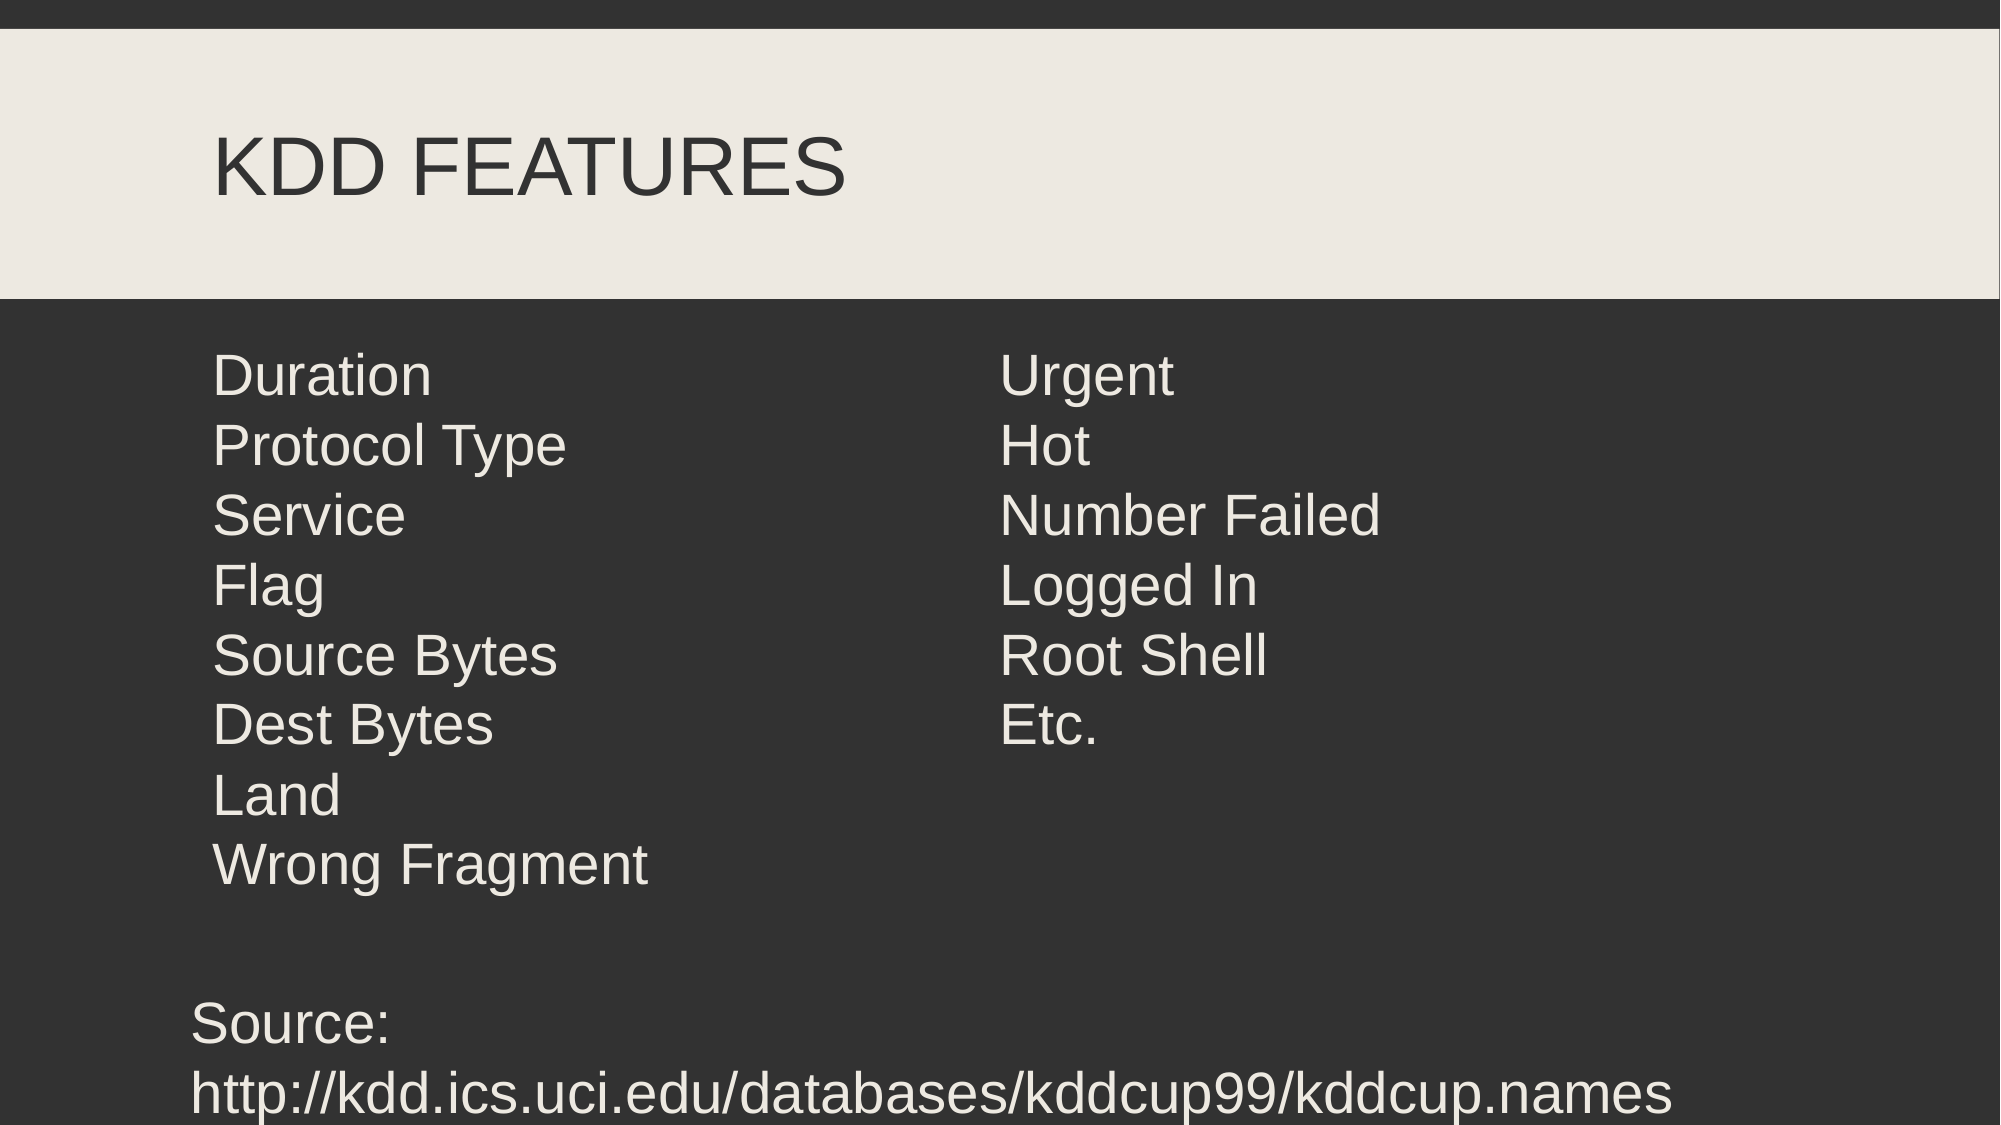

# KDD Features
Duration
Protocol Type
Service
Flag
Source Bytes
Dest Bytes
Land
Wrong Fragment
Urgent
Hot
Number Failed
Logged In
Root Shell
Etc.

Source: http://kdd.ics.uci.edu/databases/kddcup99/kddcup.names